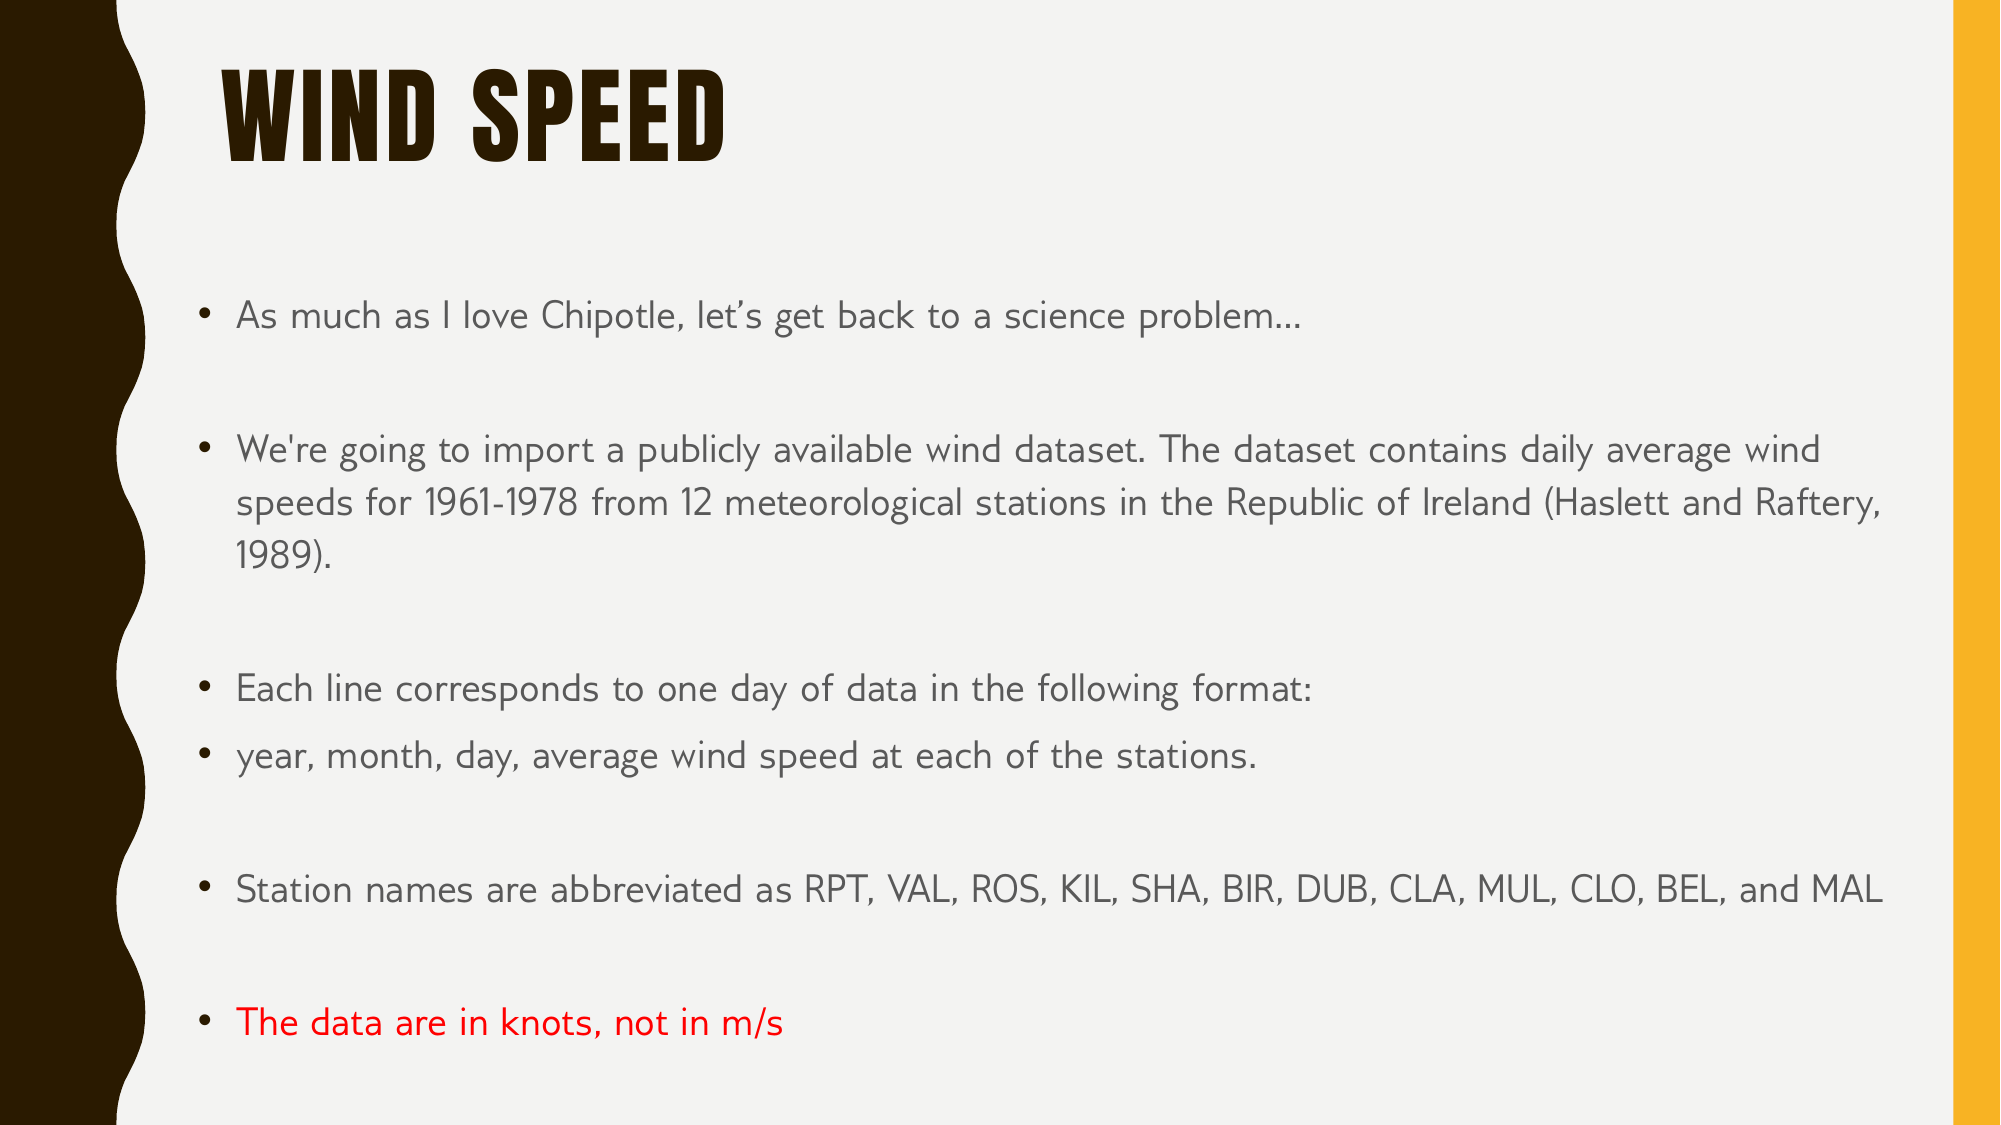

# Wind speed
As much as I love Chipotle, let’s get back to a science problem…

We're going to import a publicly available wind dataset. The dataset contains daily average wind speeds for 1961-1978 from 12 meteorological stations in the Republic of Ireland (Haslett and Raftery, 1989).

Each line corresponds to one day of data in the following format:
year, month, day, average wind speed at each of the stations.

Station names are abbreviated as RPT, VAL, ROS, KIL, SHA, BIR, DUB, CLA, MUL, CLO, BEL, and MAL

The data are in knots, not in m/s